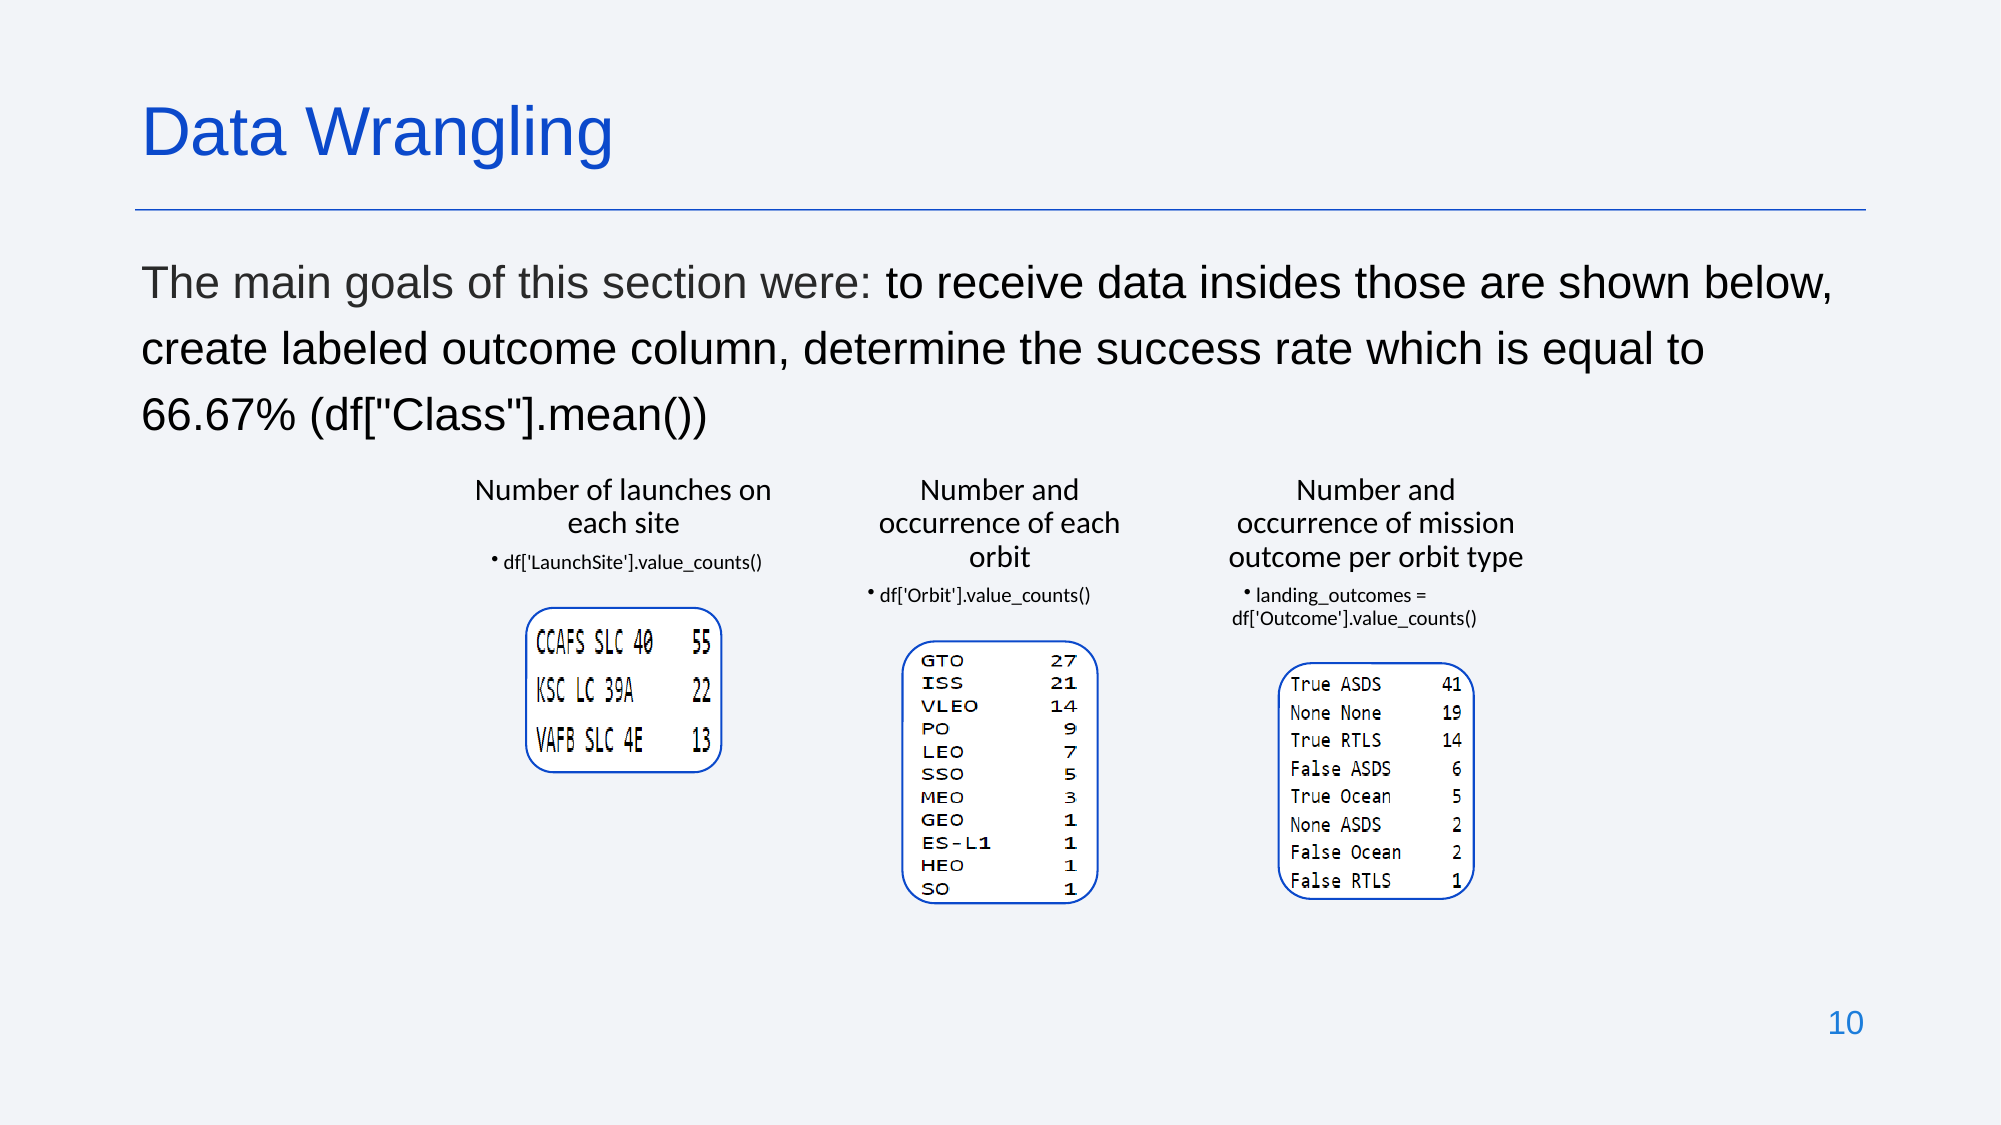

Data Wrangling
The main goals of this section were: to receive data insides those are shown below, create labeled outcome column, determine the success rate which is equal to 66.67% (df["Class"].mean())

Number of launches on each site
 df['LaunchSite'].value_counts()
Number and occurrence of each orbit
 df['Orbit'].value_counts()
Number and occurrence of mission outcome per orbit type
 landing_outcomes = df['Outcome'].value_counts()
10